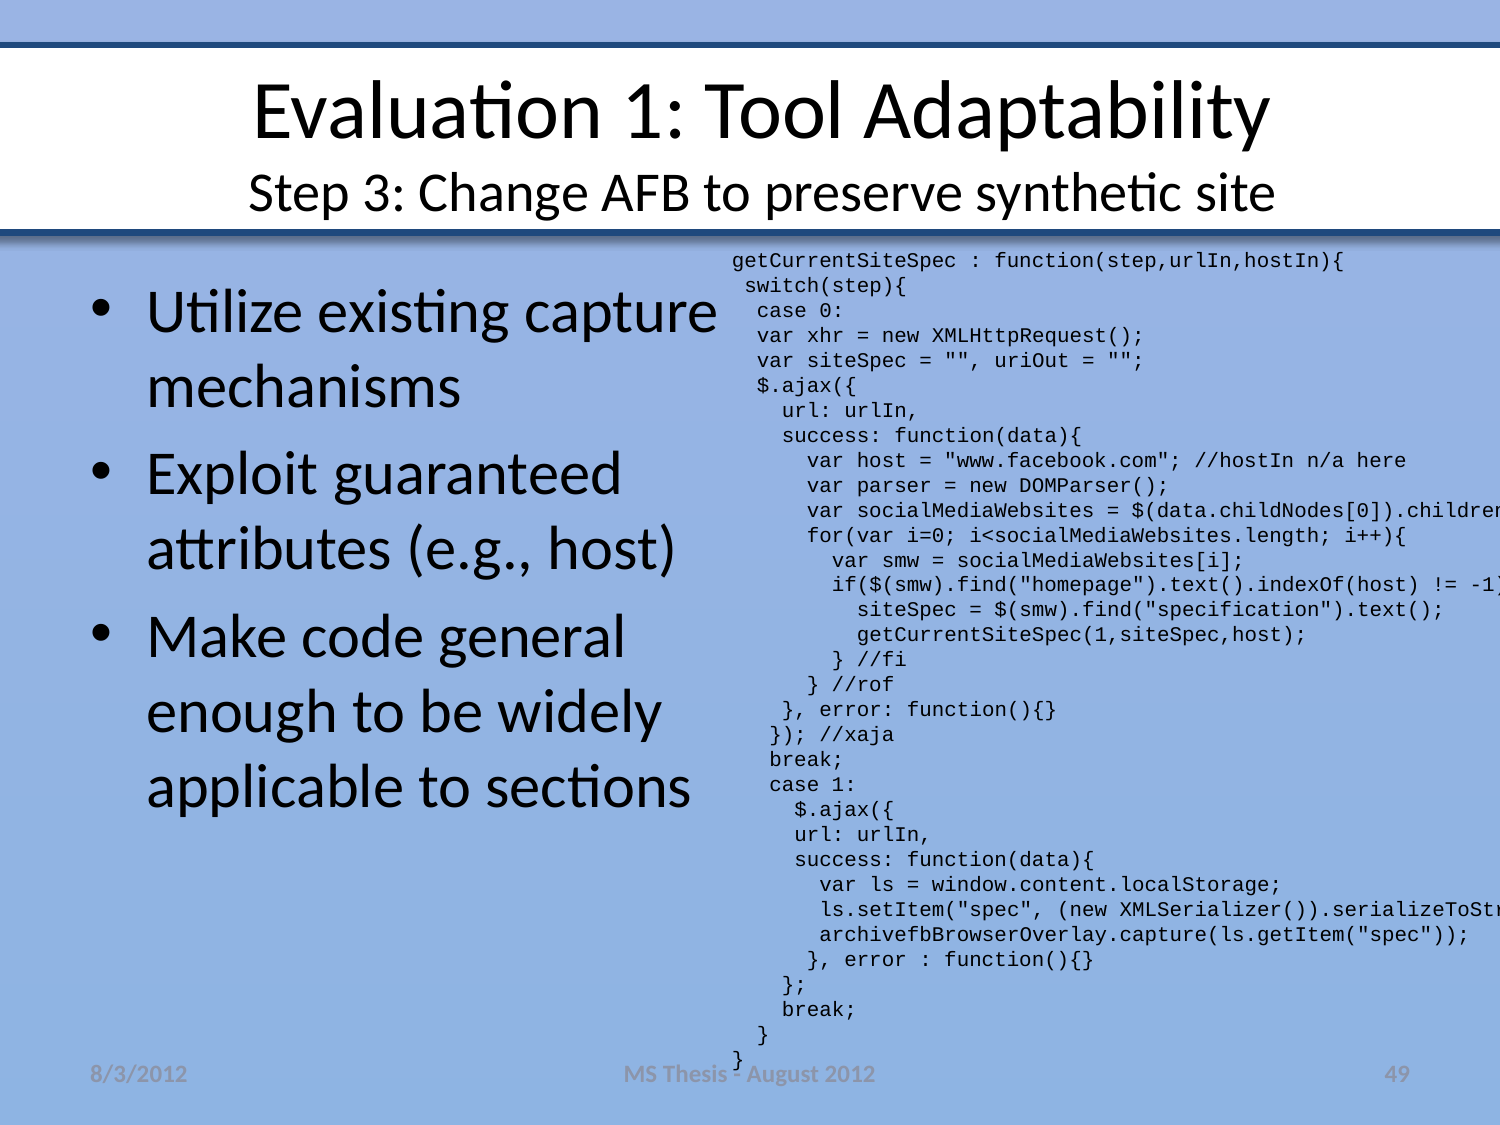

Evaluation 1: Tool Adaptability
Step 3: Change AFB to preserve synthetic site
getCurrentSiteSpec : function(step,urlIn,hostIn){
 switch(step){
  case 0:
  var xhr = new XMLHttpRequest();
  var siteSpec = "", uriOut = "";
  $.ajax({
    url: urlIn,
    success: function(data){
      var host = "www.facebook.com"; //hostIn n/a here
      var parser = new DOMParser();
      var socialMediaWebsites = $(data.childNodes[0]).children();
      for(var i=0; i<socialMediaWebsites.length; i++){
        var smw = socialMediaWebsites[i];
        if($(smw).find("homepage").text().indexOf(host) != -1){
          siteSpec = $(smw).find("specification").text();
          getCurrentSiteSpec(1,siteSpec,host);
        } //fi
      } //rof
    }, error: function(){}
   }); //xaja
   break;
   case 1:
     $.ajax({
     url: urlIn,
     success: function(data){
       var ls = window.content.localStorage;
       ls.setItem("spec", (new XMLSerializer()).serializeToString(data));
       archivefbBrowserOverlay.capture(ls.getItem("spec"));
      }, error : function(){}
    };
    break;
  }
}

Utilize existing capture
mechanisms
Exploit guaranteed
attributes (e.g., host)
Make code general
enough to be widely
applicable to sections
8/3/2012
MS Thesis - August 2012
49